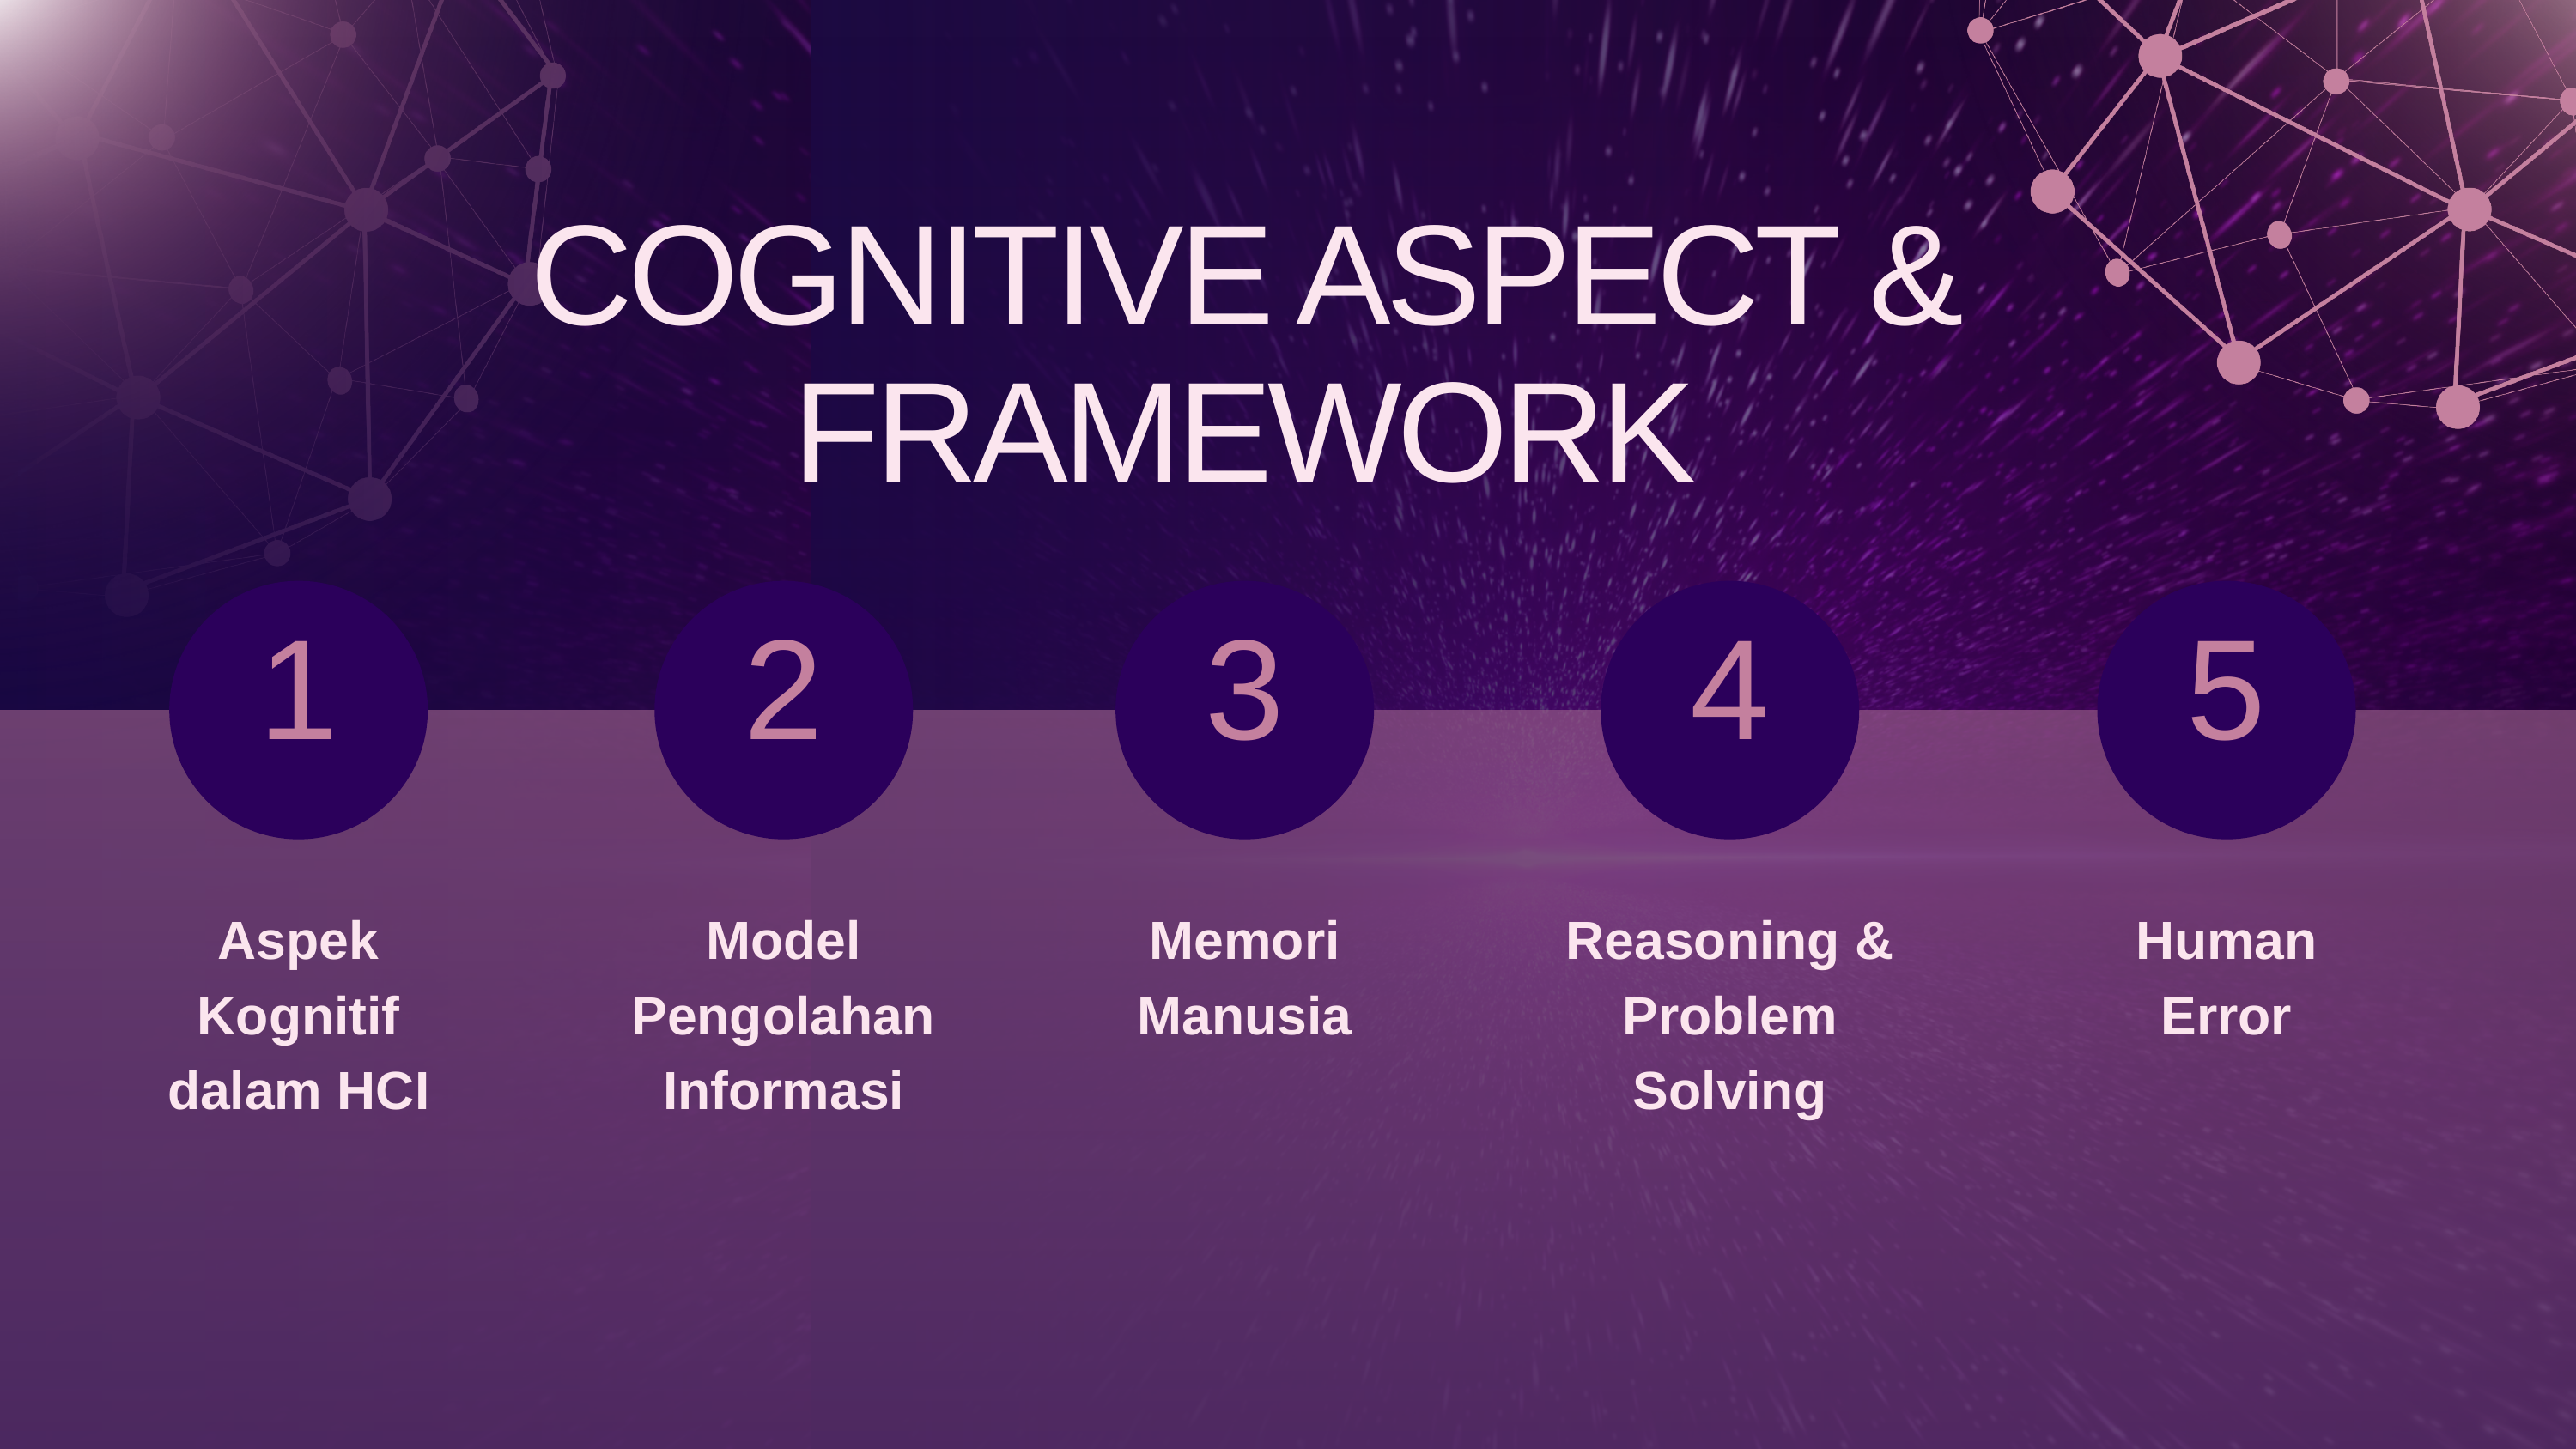

COGNITIVE ASPECT & FRAMEWORK

1

2

3

4

5

Aspek Kognitif dalam HCI
Model Pengolahan Informasi
Memori Manusia
Reasoning & Problem Solving
Human
Error